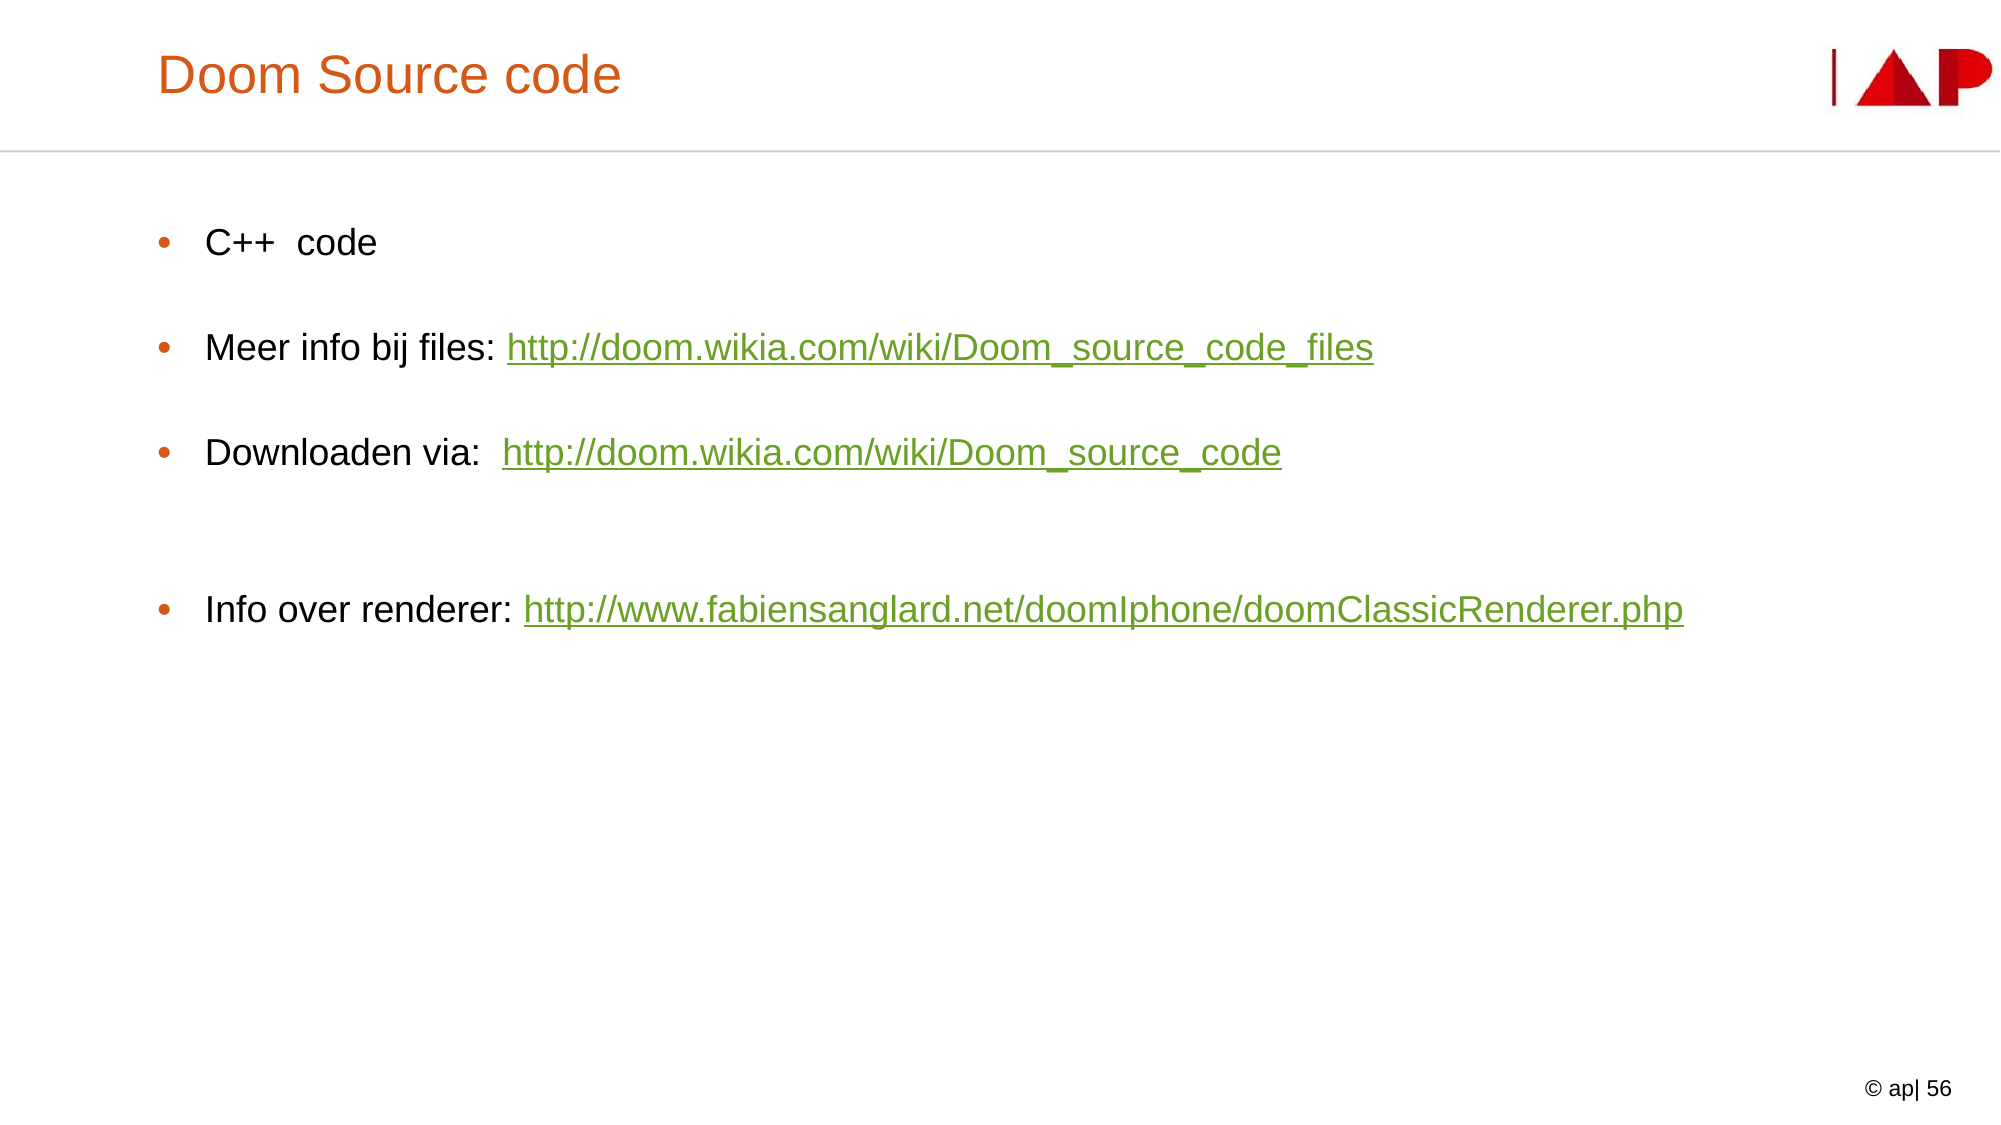

# Doom Source code
C++  code

Meer info bij files: http://doom.wikia.com/wiki/Doom_source_code_files

Downloaden via:  http://doom.wikia.com/wiki/Doom_source_code

Info over renderer: http://www.fabiensanglard.net/doomIphone/doomClassicRenderer.php
© ap| 56